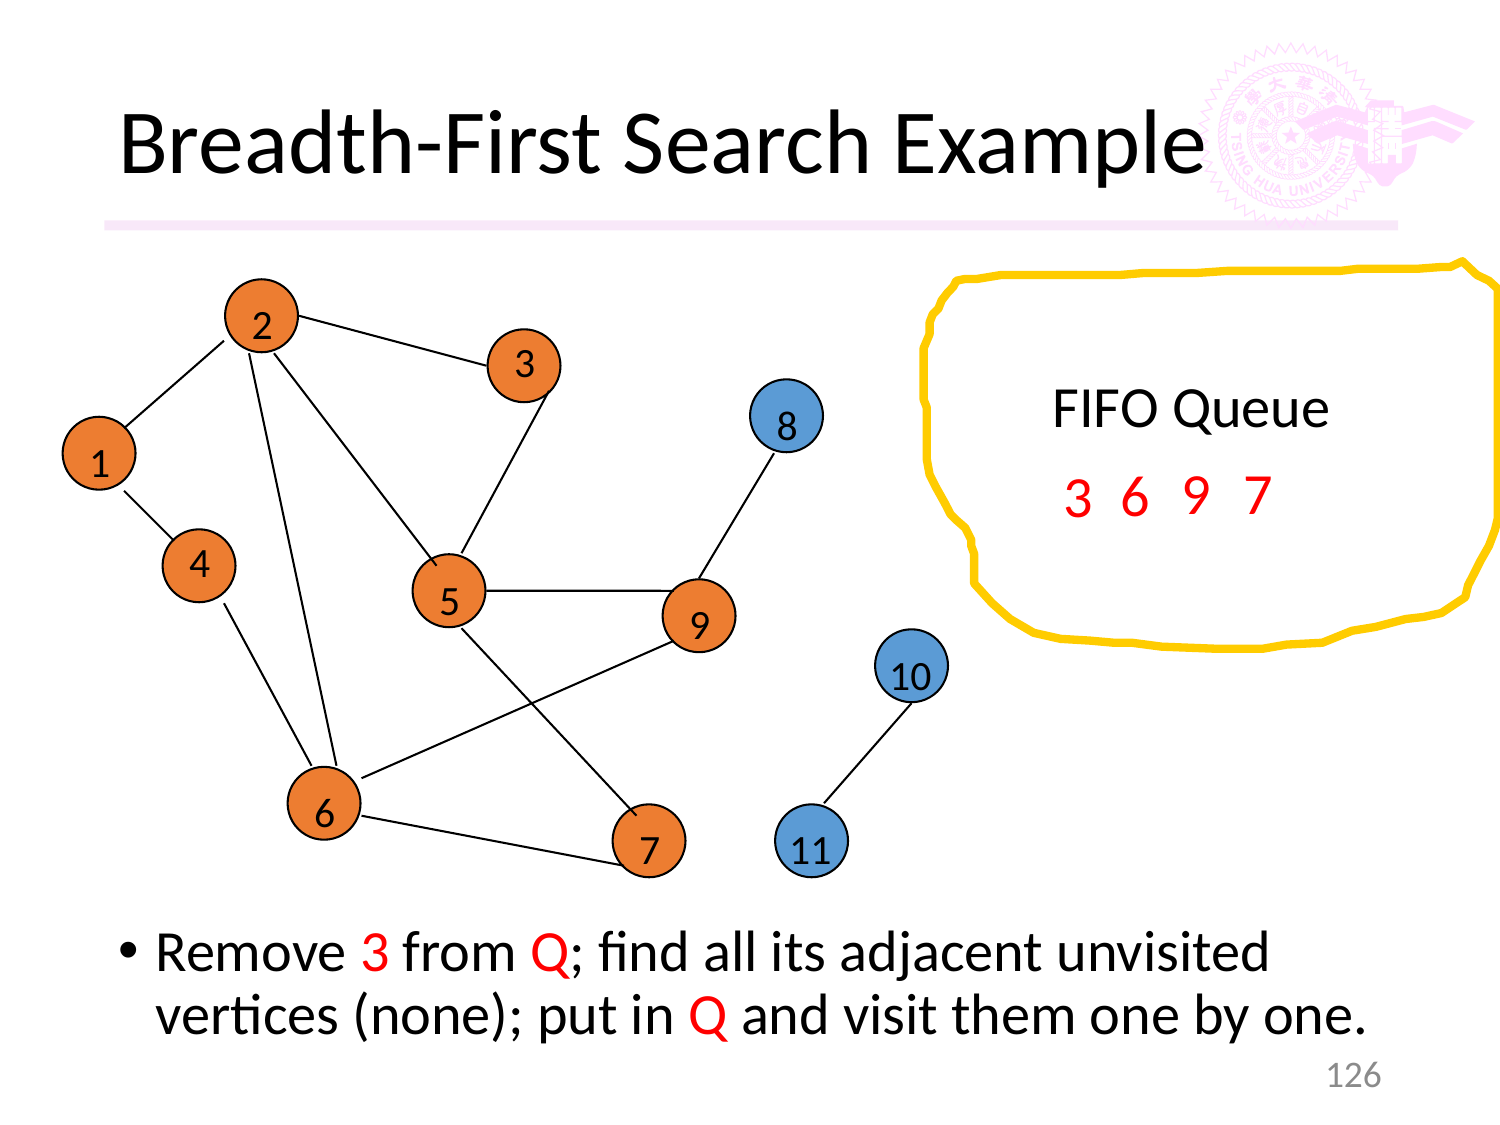

# Breadth-First Search Example

FIFO Queue

2

3

8

1

4

5

9

10

6

7
11
7
9
6
3
Remove 3 from Q; find all its adjacent unvisited vertices (none); put in Q and visit them one by one.
126